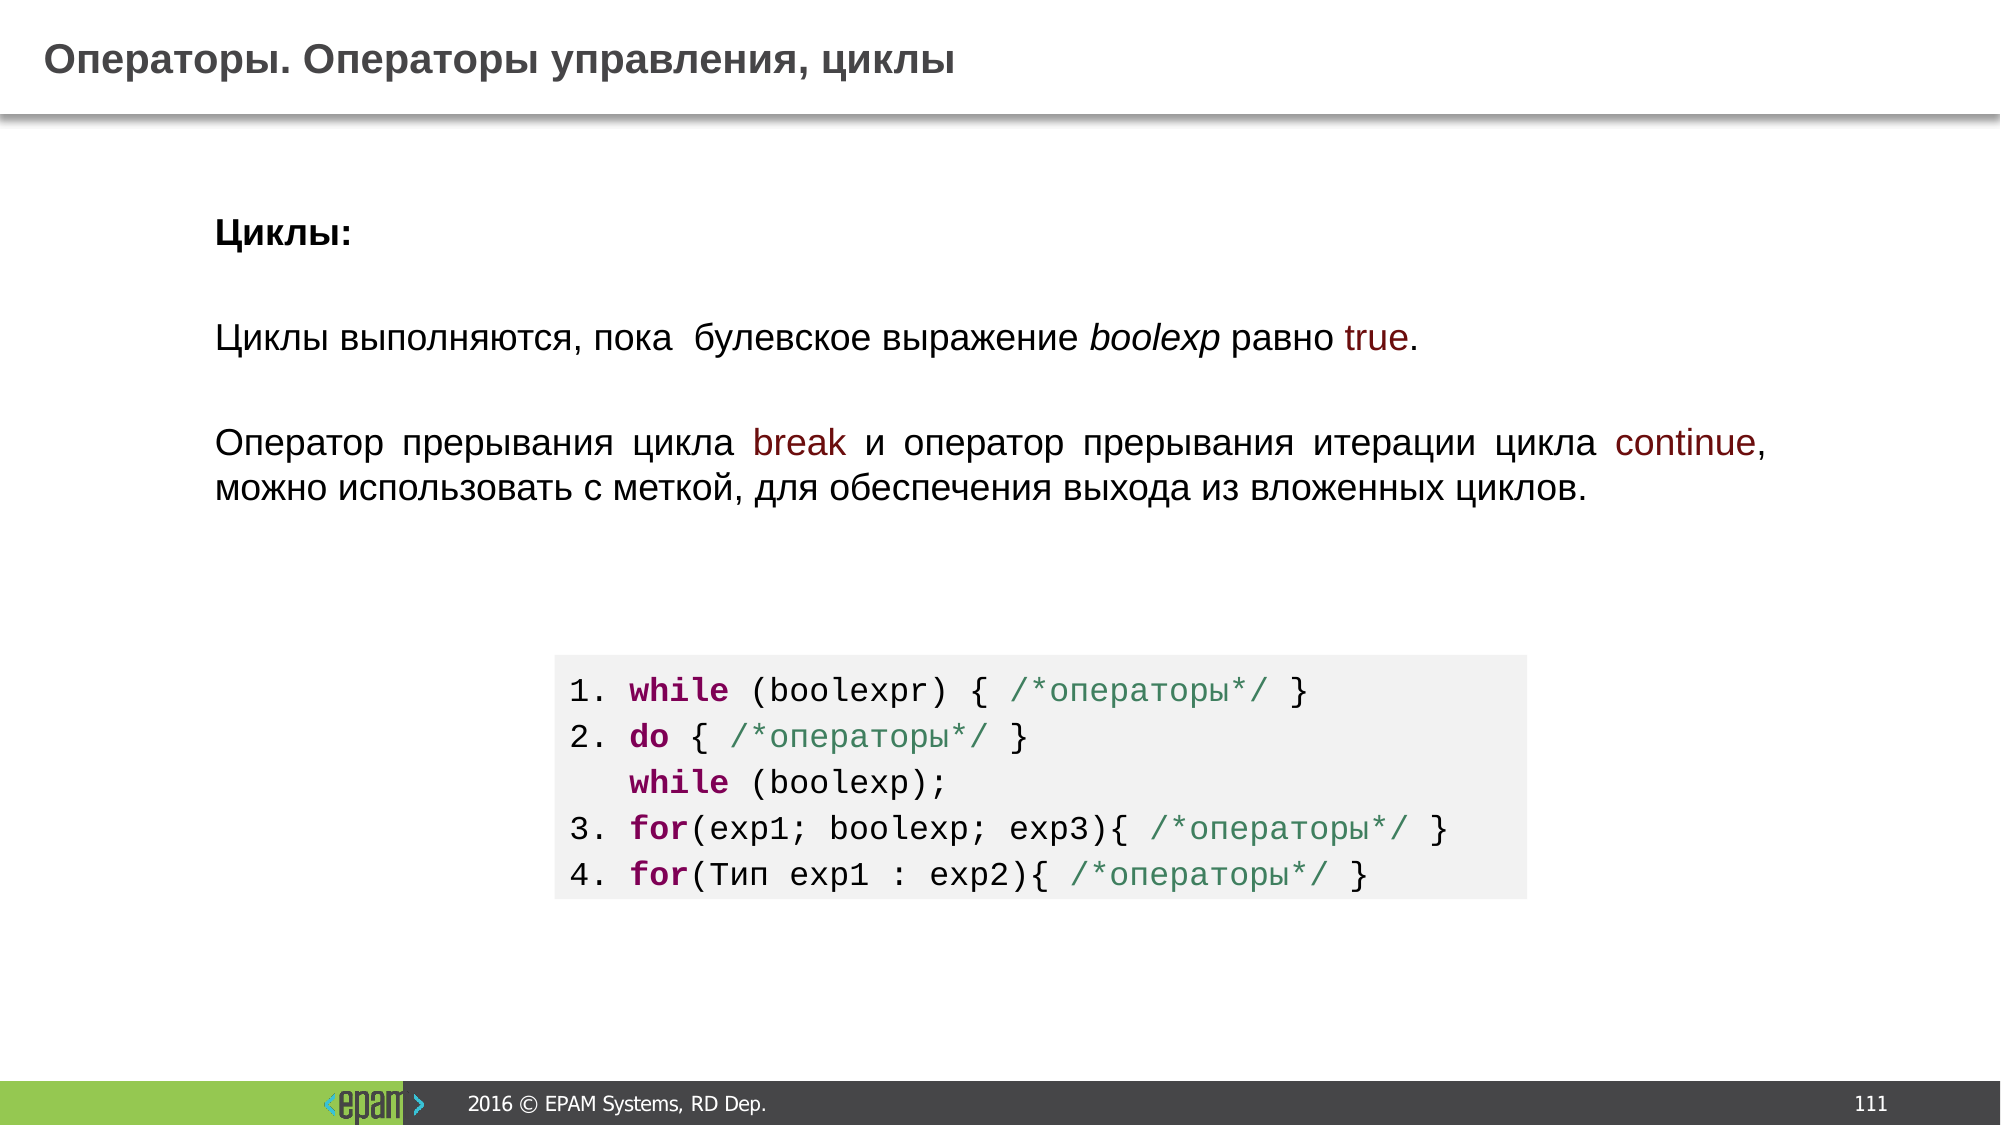

# Операторы. Операторы управления, циклы
Циклы:

Циклы выполняются, пока  булевское выражение boolexp равно true.

Оператор прерывания цикла break и оператор прерывания итерации цикла continue,  можно использовать с меткой, для обеспечения выхода из вложенных циклов.

1. while (boolexpr) { /*операторы*/ }
2. do { /*операторы*/ }
   while (boolexp);
3. for(exp1; boolexp; exp3){ /*операторы*/ }
4. for(Тип exp1 : exp2){ /*операторы*/ }
2016 © EPAM Systems, RD Dep.
111